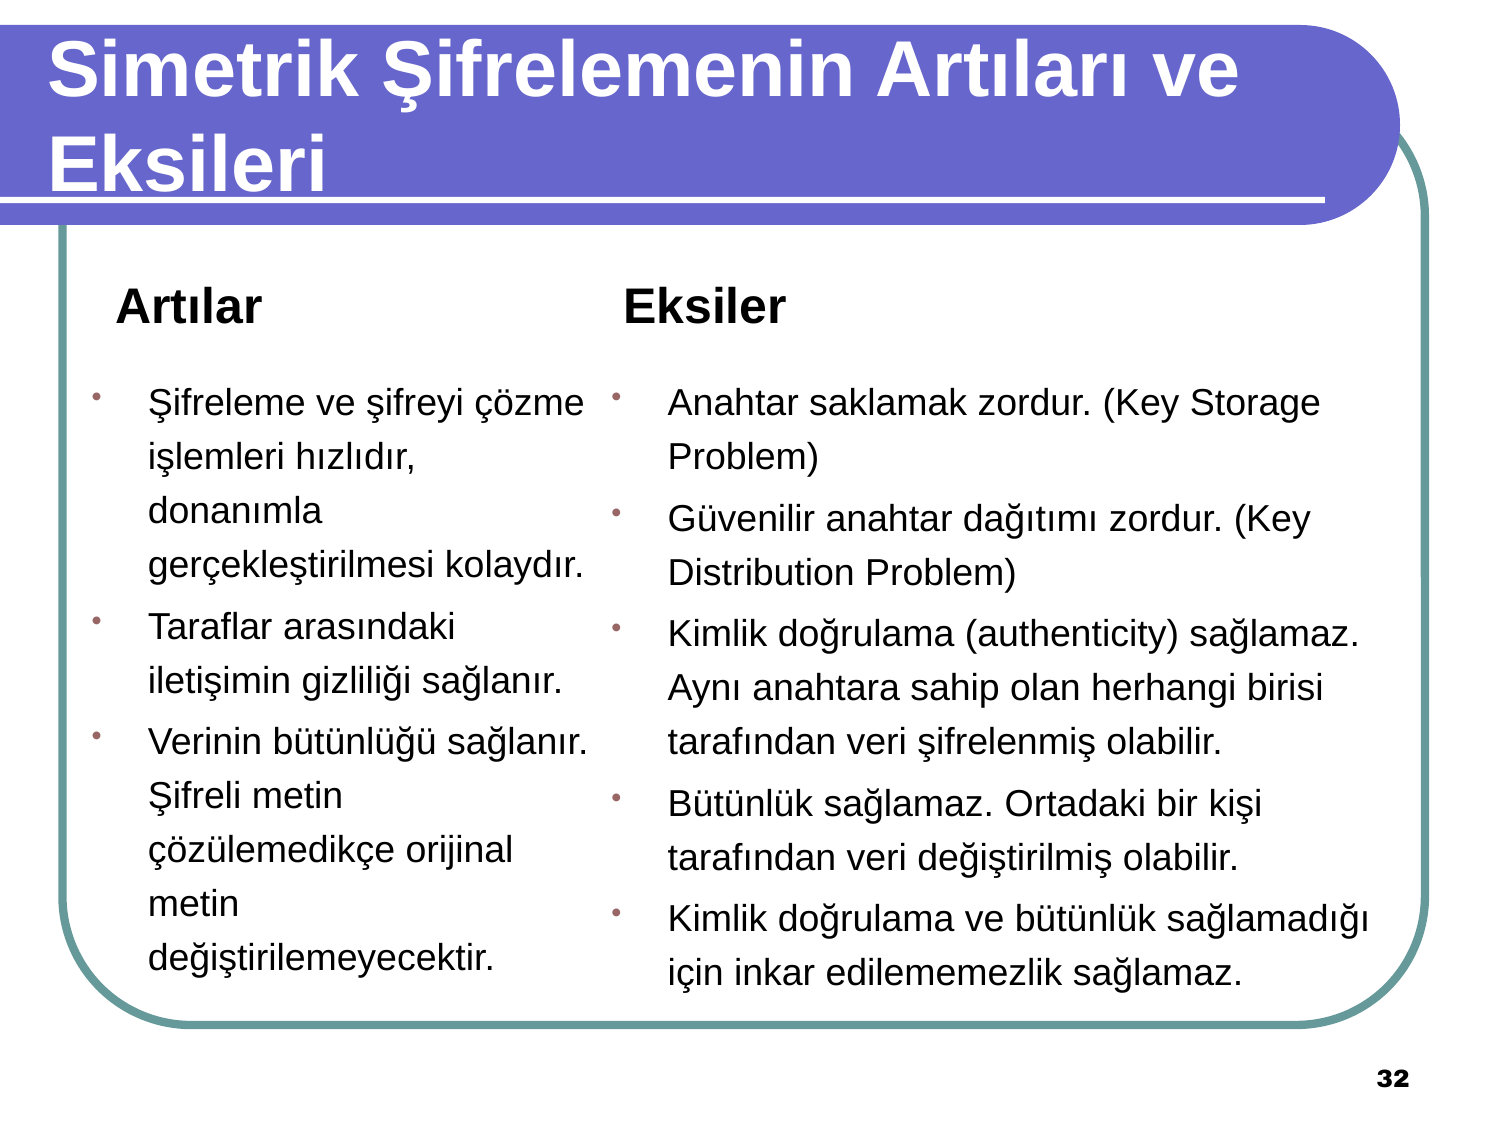

# Simetrik Şifrelemenin Artıları ve Eksileri
Artılar
Eksiler
Şifreleme ve şifreyi çözme işlemleri hızlıdır, donanımla gerçekleştirilmesi kolaydır.
Taraflar arasındaki iletişimin gizliliği sağlanır.
Verinin bütünlüğü sağlanır. Şifreli metin çözülemedikçe orijinal metin değiştirilemeyecektir.
Anahtar saklamak zordur. (Key Storage Problem)
Güvenilir anahtar dağıtımı zordur. (Key Distribution Problem)
Kimlik doğrulama (authenticity) sağlamaz. Aynı anahtara sahip olan herhangi birisi tarafından veri şifrelenmiş olabilir.
Bütünlük sağlamaz. Ortadaki bir kişi tarafından veri değiştirilmiş olabilir.
Kimlik doğrulama ve bütünlük sağlamadığı için inkar edilememezlik sağlamaz.
32